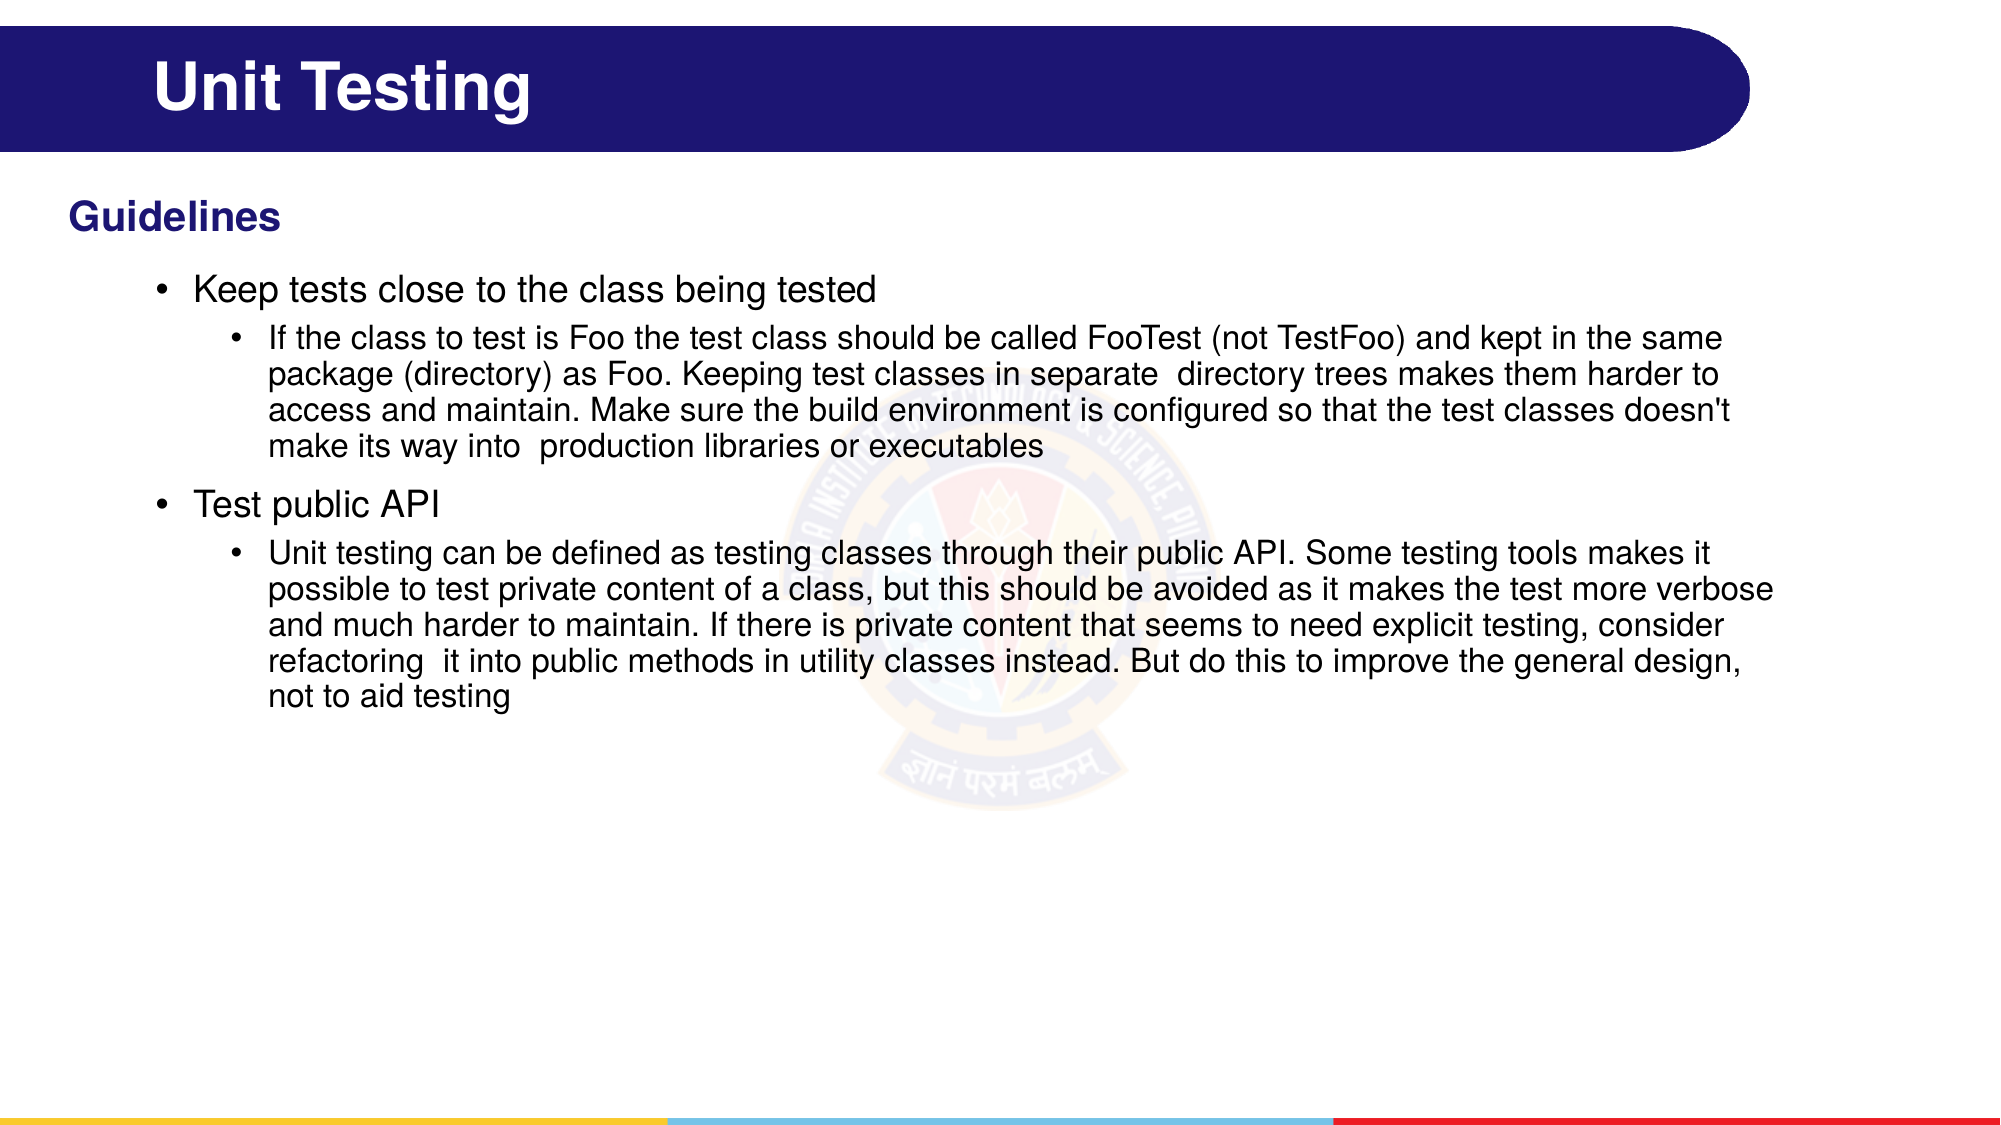

# Unit Testing
Guidelines
Keep tests close to the class being tested
If the class to test is Foo the test class should be called FooTest (not TestFoo) and kept in the same package (directory) as Foo. Keeping test classes in separate  directory trees makes them harder to access and maintain. Make sure the build environment is configured so that the test classes doesn't make its way into  production libraries or executables
Test public API
Unit testing can be defined as testing classes through their public API. Some testing tools makes it possible to test private content of a class, but this should be avoided as it makes the test more verbose and much harder to maintain. If there is private content that seems to need explicit testing, consider refactoring  it into public methods in utility classes instead. But do this to improve the general design, not to aid testing